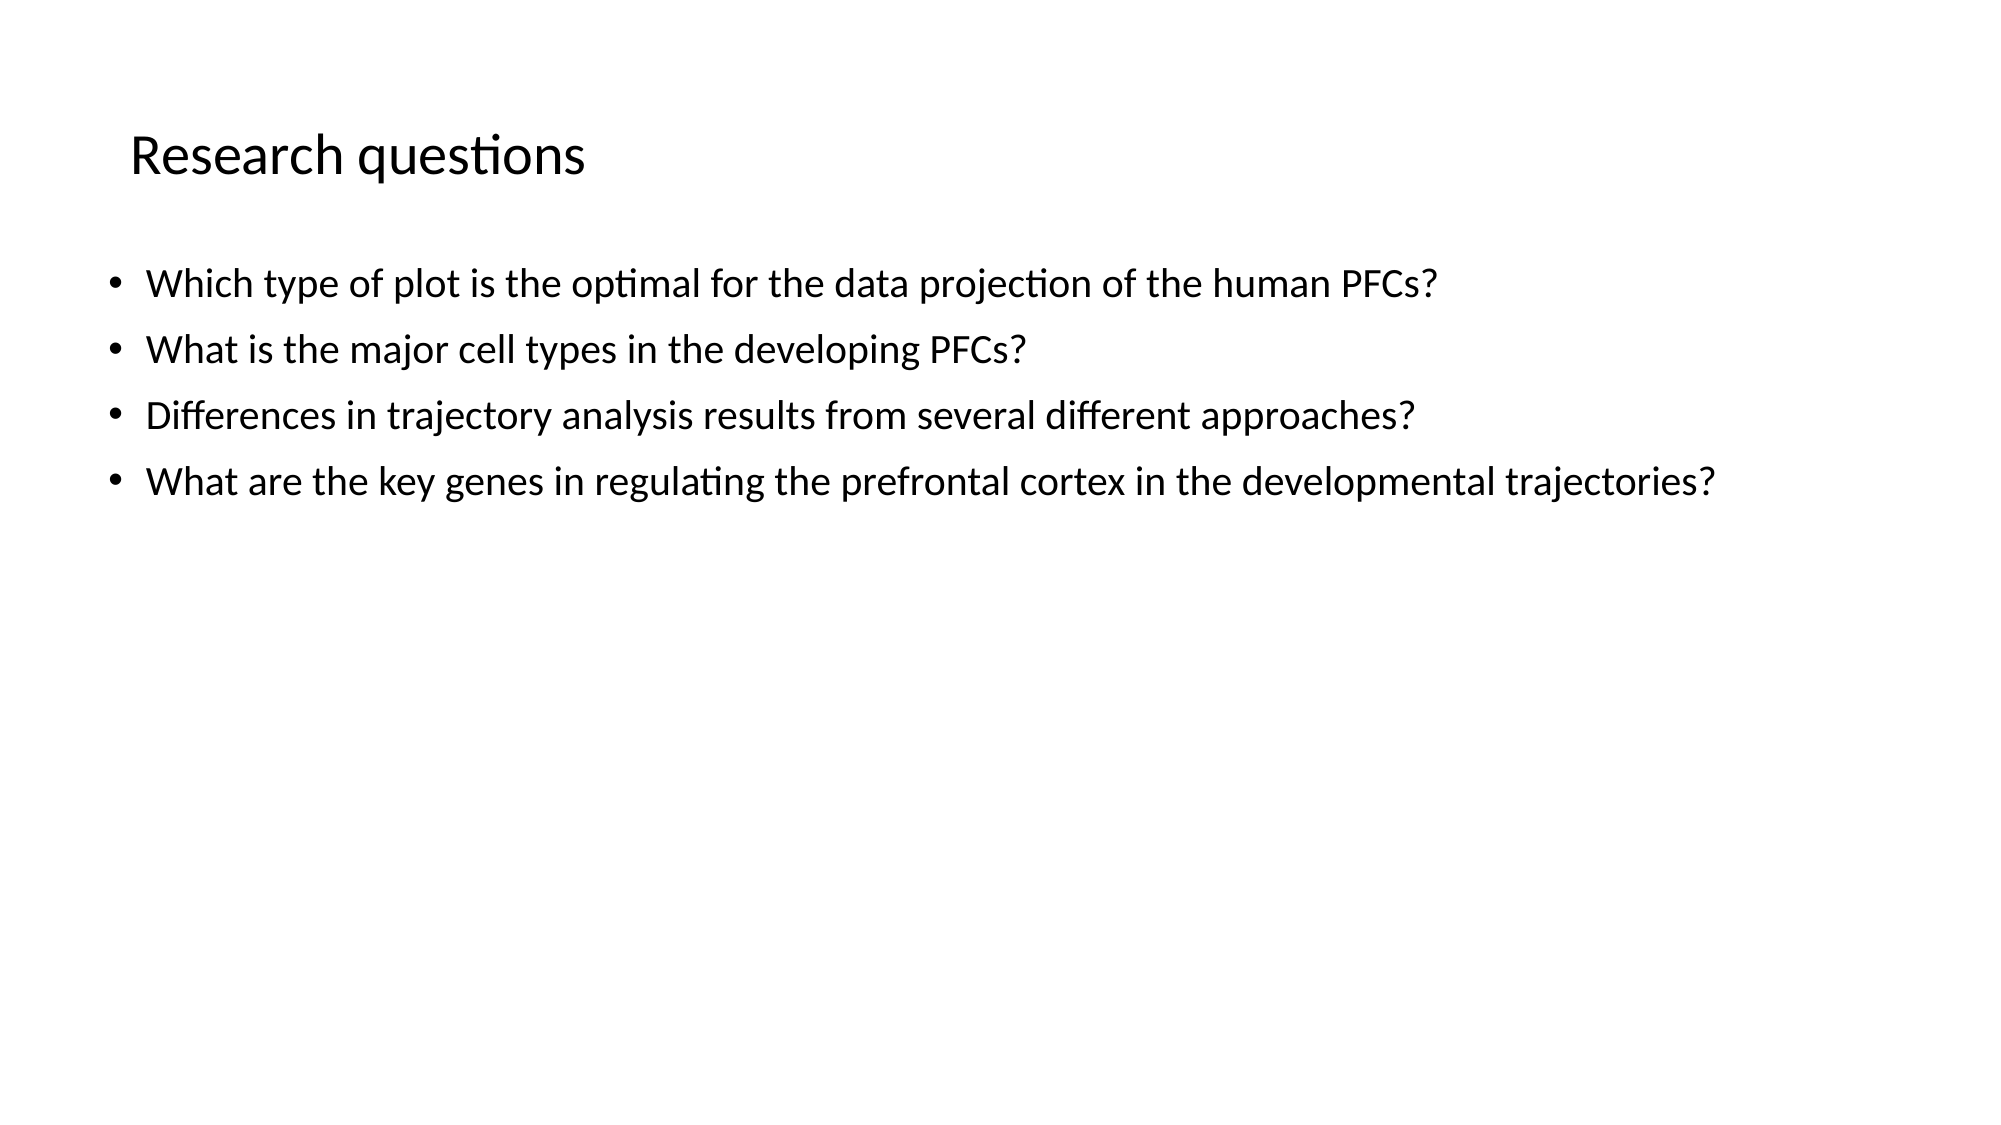

Research questions
Which type of plot is the optimal for the data projection of the human PFCs?
What is the major cell types in the developing PFCs?
Differences in trajectory analysis results from several different approaches?
What are the key genes in regulating the prefrontal cortex in the developmental trajectories?